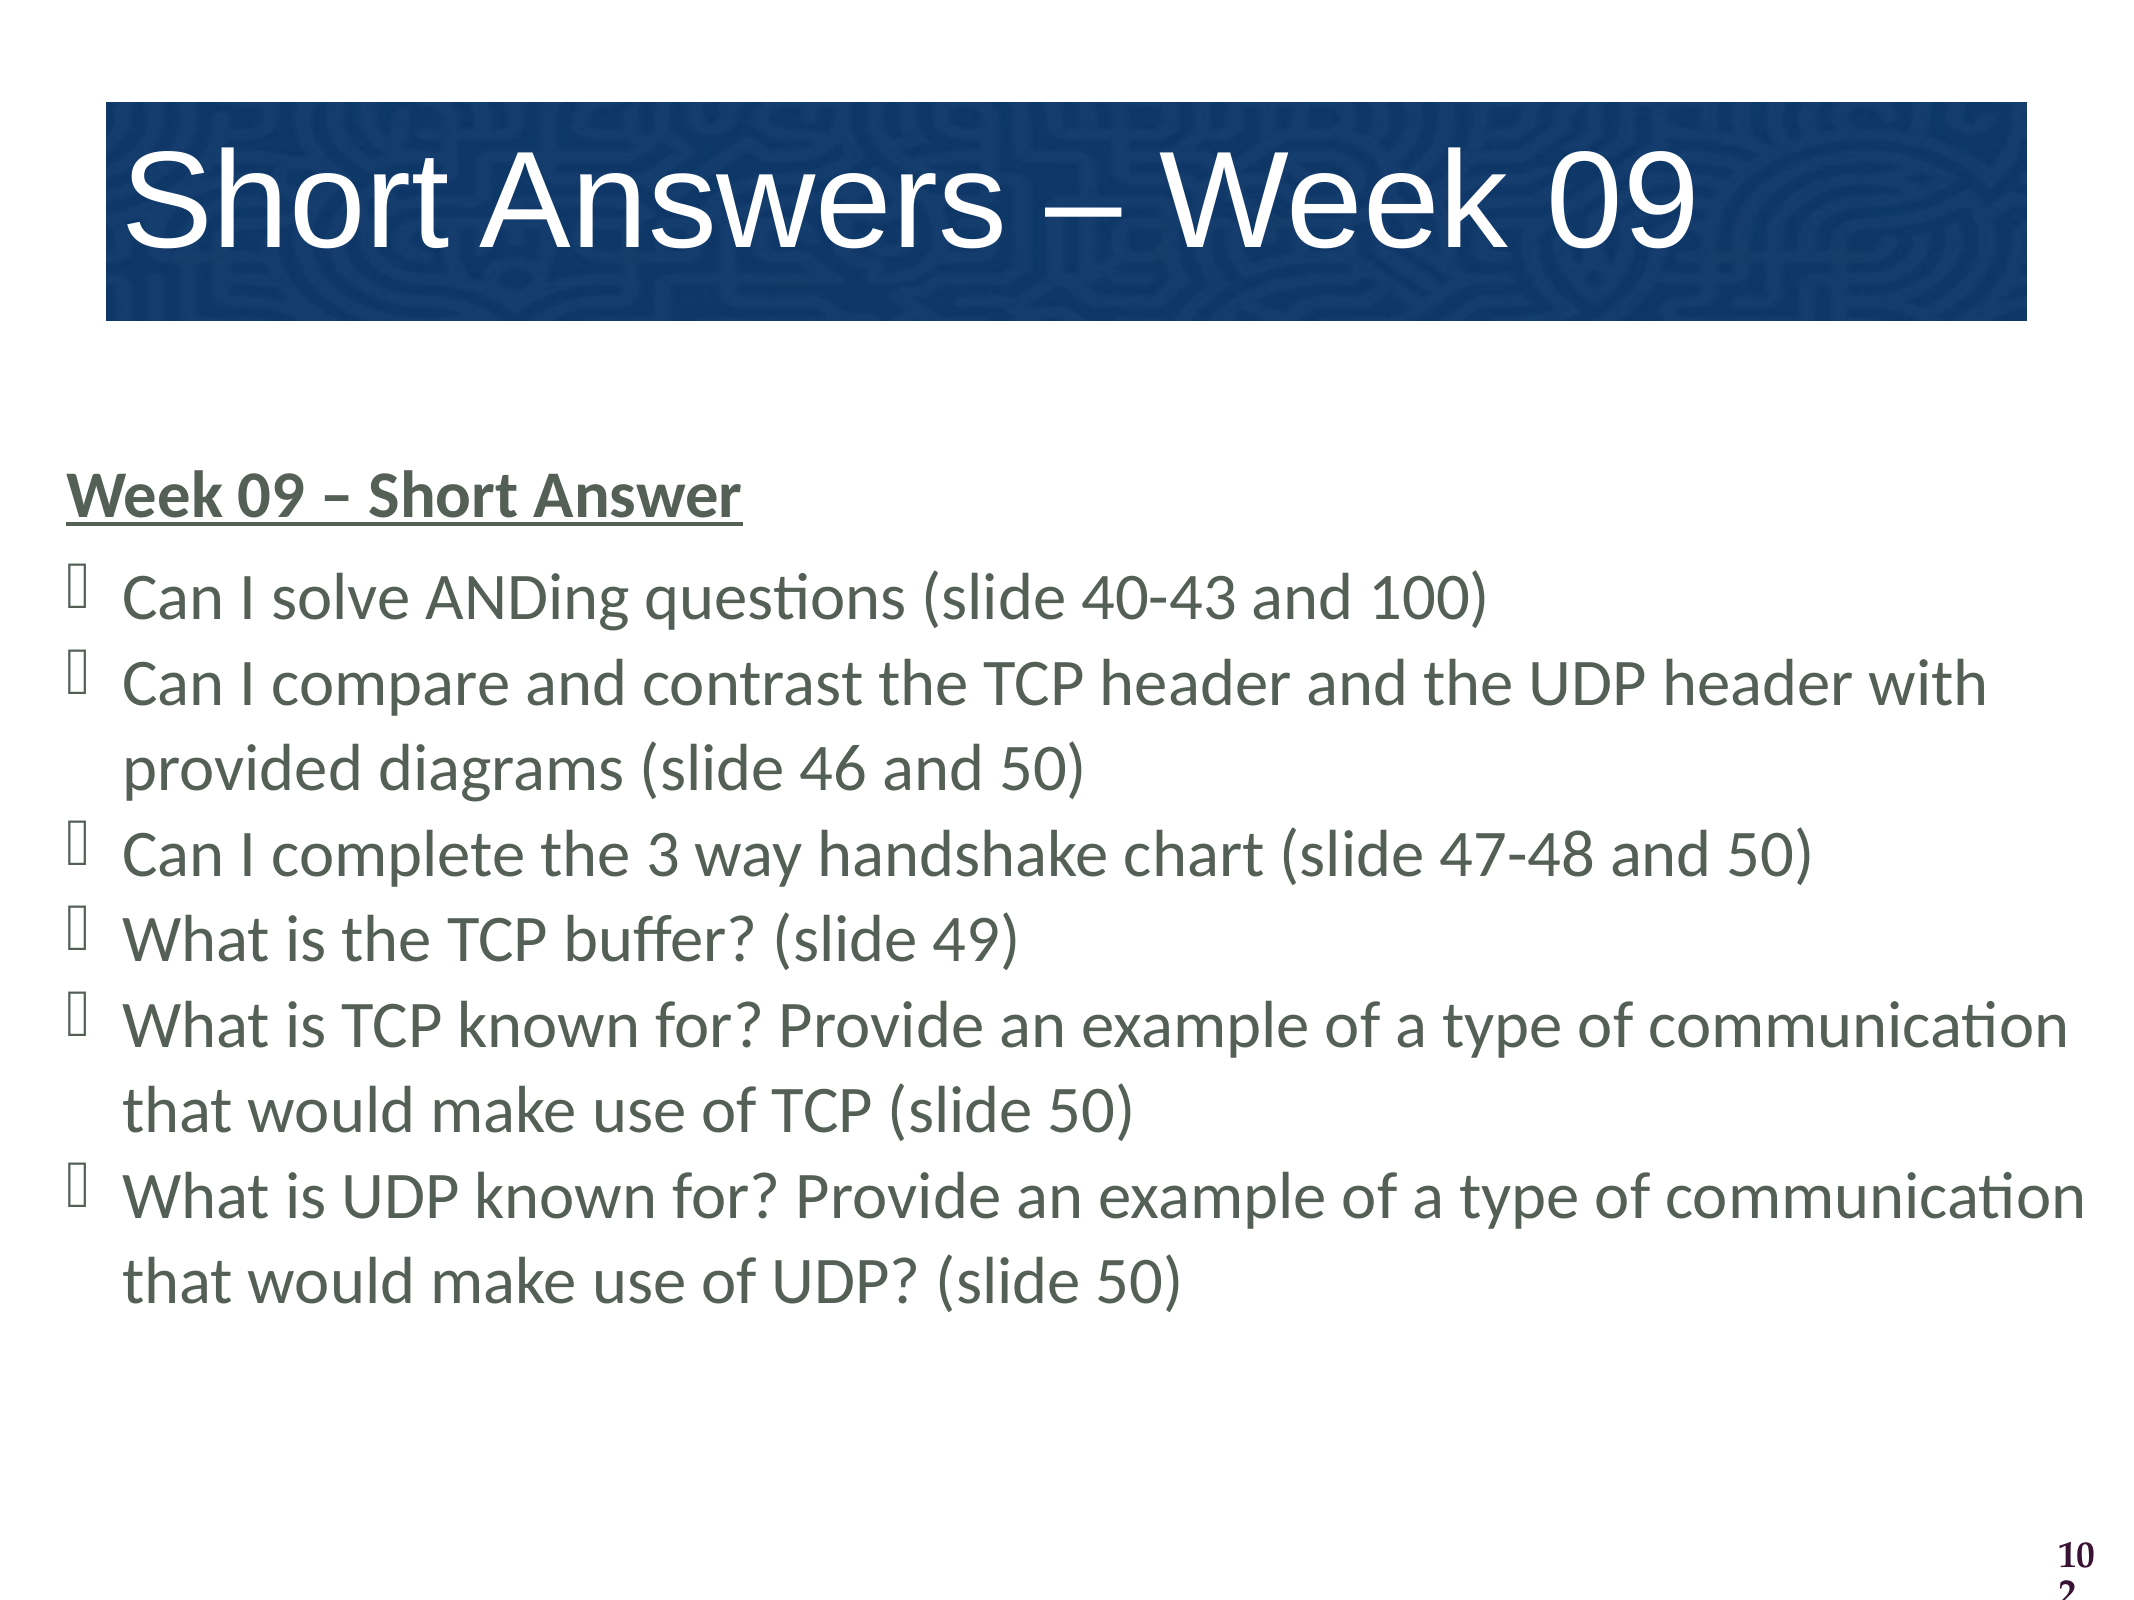

Short Answers – Week 09

Week 09 – Short Answer
Can I solve ANDing questions (slide 40-43 and 100)
Can I compare and contrast the TCP header and the UDP header with provided diagrams (slide 46 and 50)
Can I complete the 3 way handshake chart (slide 47-48 and 50)
What is the TCP buffer? (slide 49)
What is TCP known for? Provide an example of a type of communication that would make use of TCP (slide 50)
What is UDP known for? Provide an example of a type of communication that would make use of UDP? (slide 50)
102